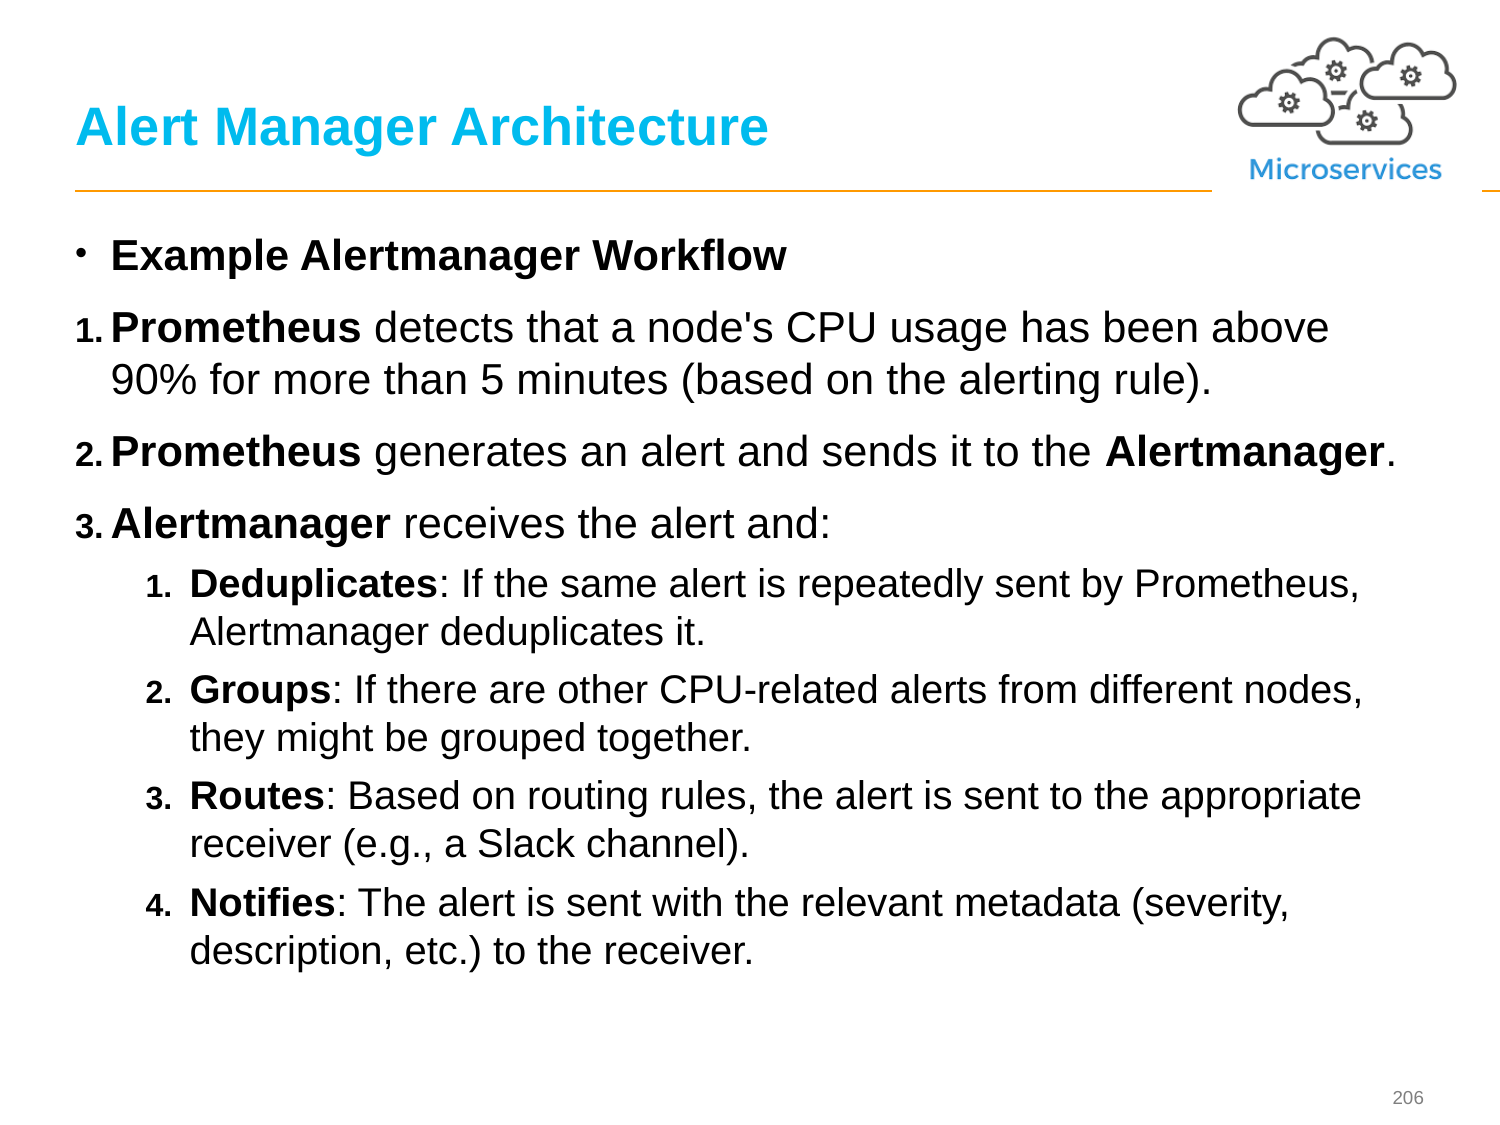

# Alert Manager Architecture
Example Alertmanager Workflow
Prometheus detects that a node's CPU usage has been above 90% for more than 5 minutes (based on the alerting rule).
Prometheus generates an alert and sends it to the Alertmanager.
Alertmanager receives the alert and:
Deduplicates: If the same alert is repeatedly sent by Prometheus, Alertmanager deduplicates it.
Groups: If there are other CPU-related alerts from different nodes, they might be grouped together.
Routes: Based on routing rules, the alert is sent to the appropriate receiver (e.g., a Slack channel).
Notifies: The alert is sent with the relevant metadata (severity, description, etc.) to the receiver.